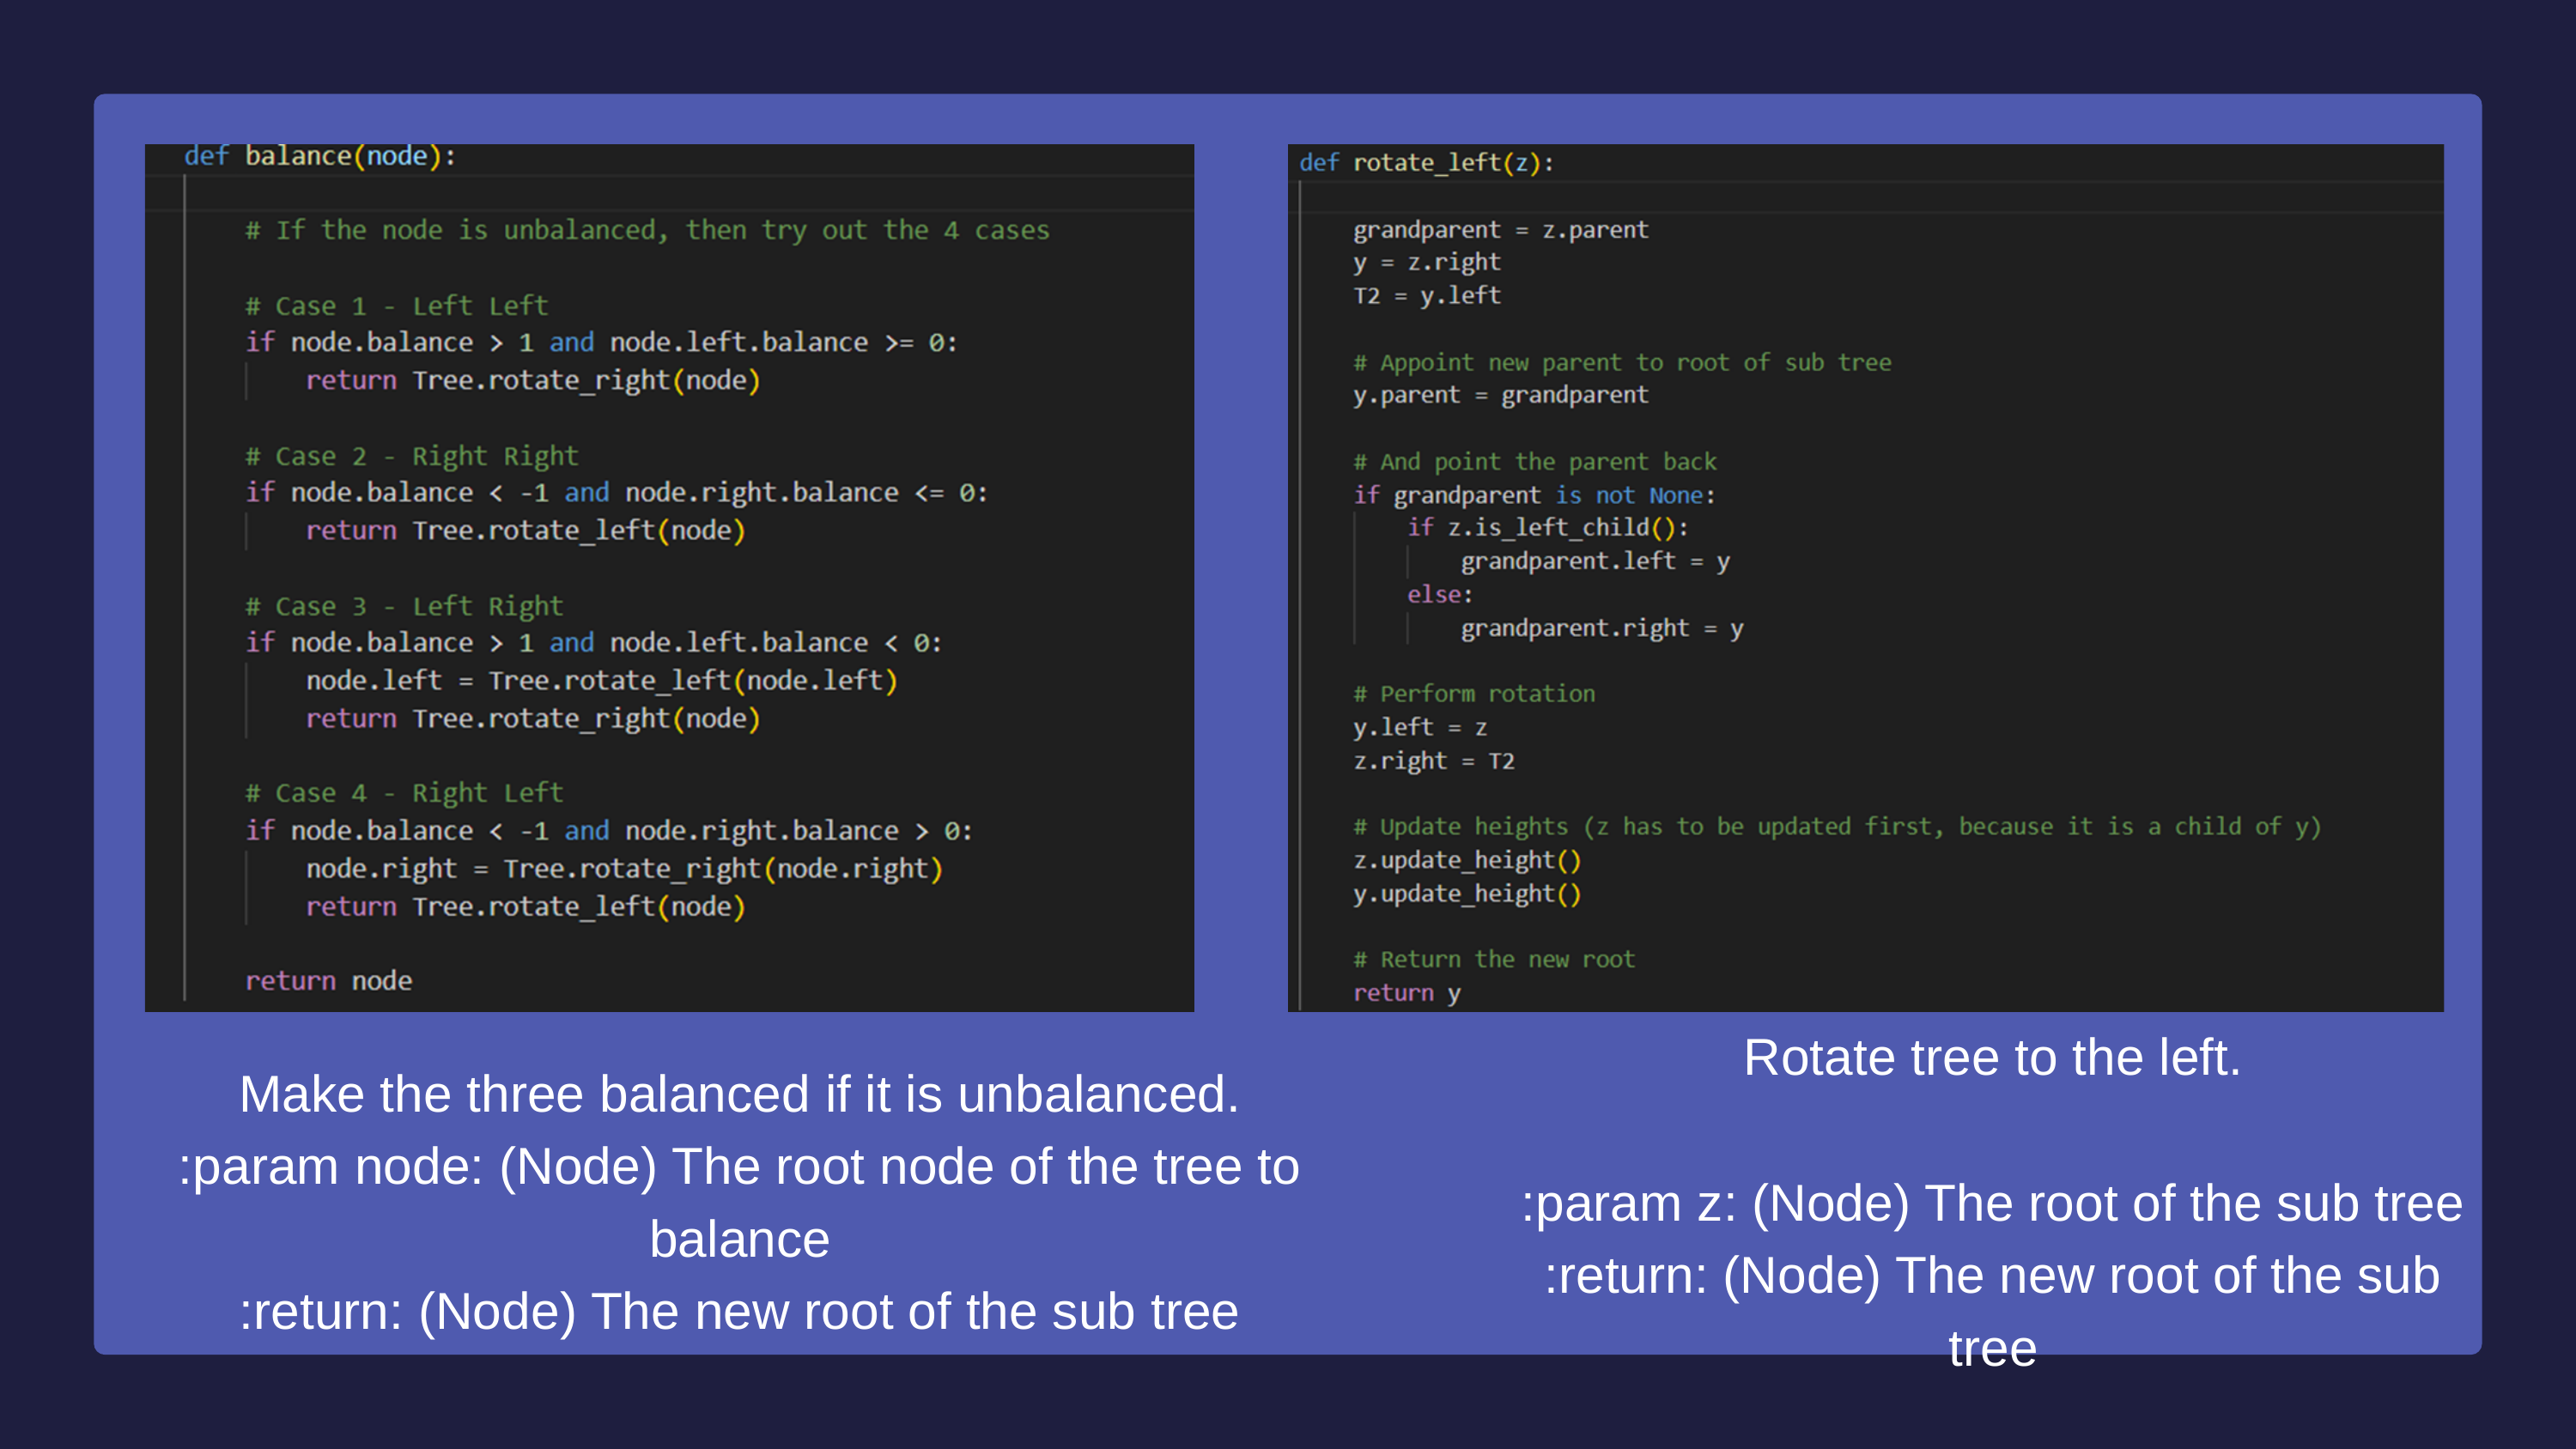

Rotate tree to the left.

:param z: (Node) The root of the sub tree
:return: (Node) The new root of the sub tree
Make the three balanced if it is unbalanced.
:param node: (Node) The root node of the tree to balance
:return: (Node) The new root of the sub tree